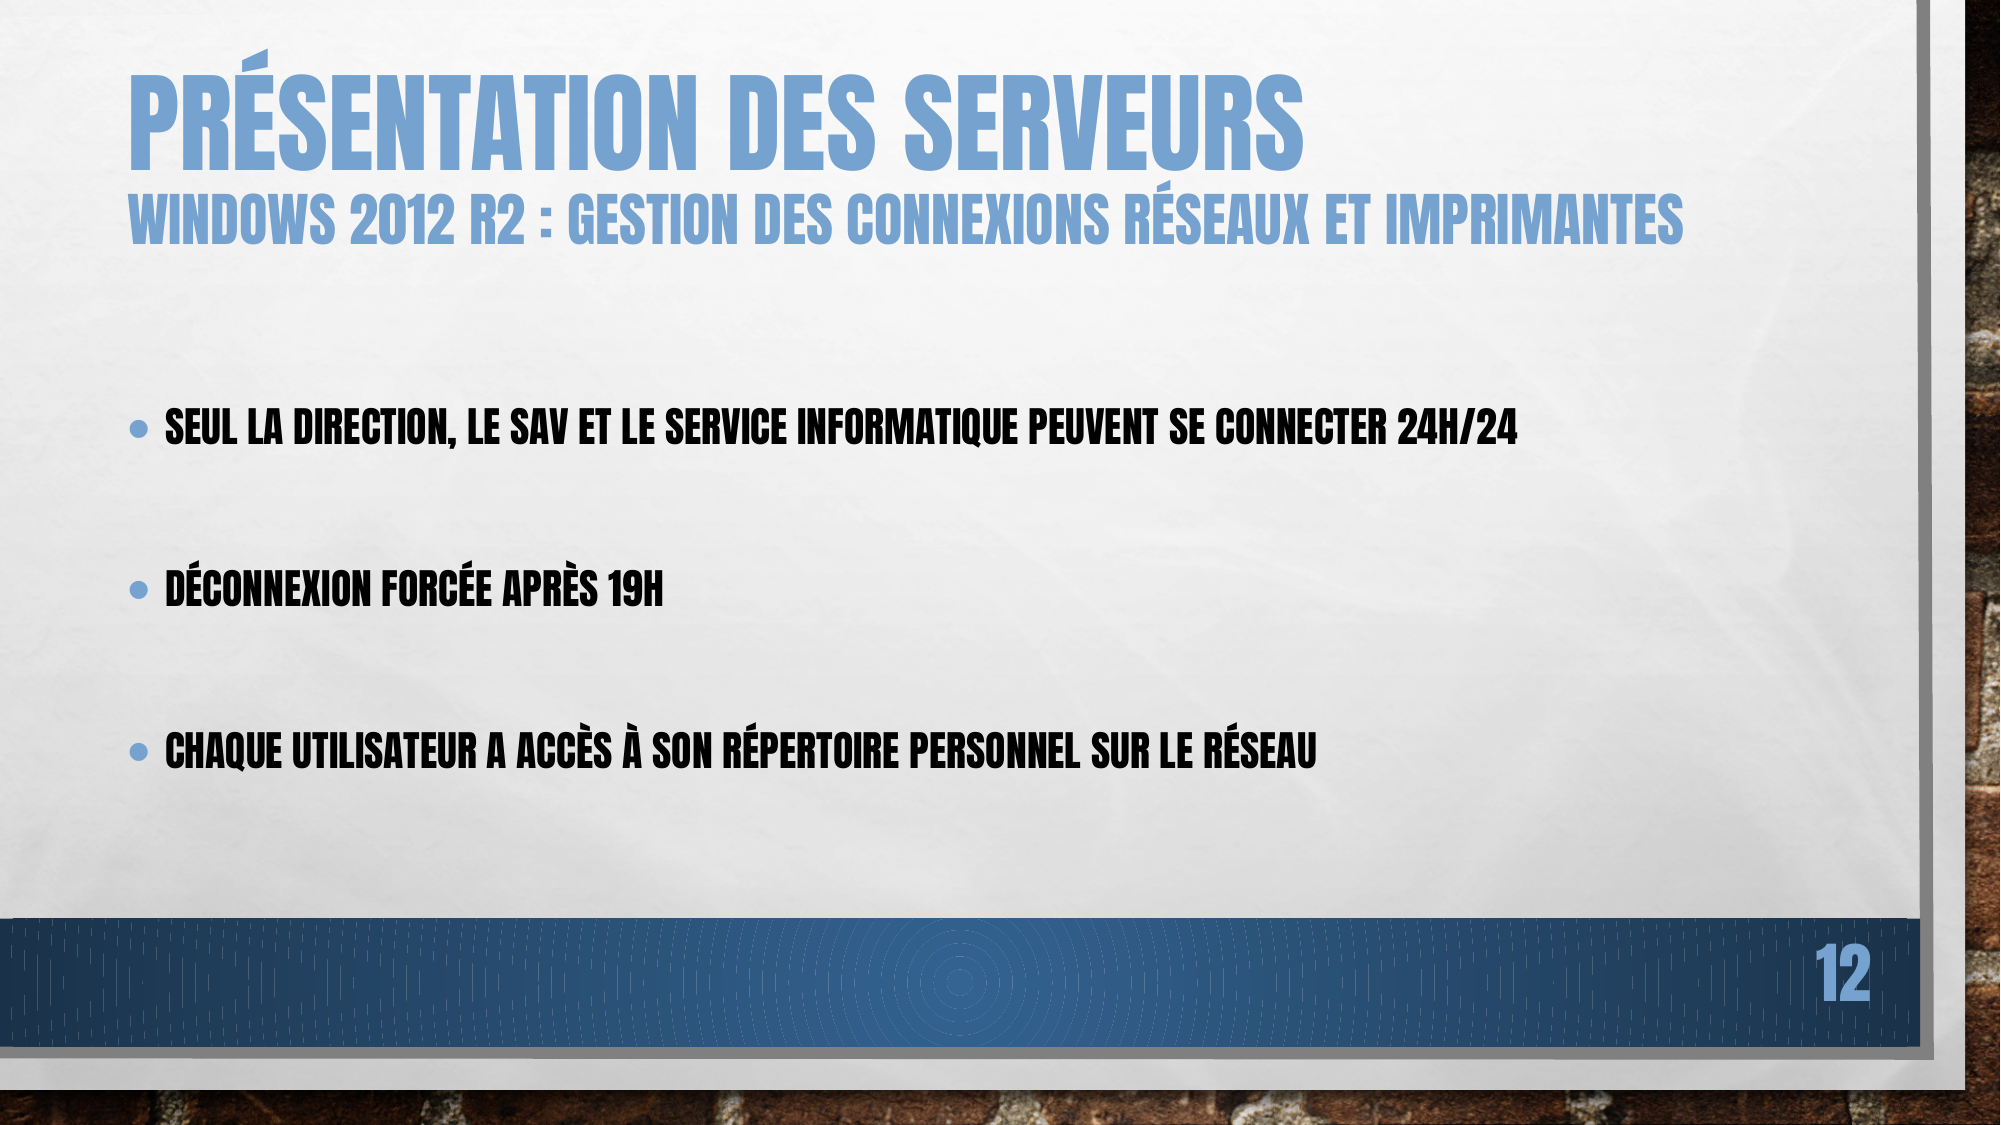

# Présentation des serveurs Windows 2012 R2 : gestion des connexions réseaux et imprimantes
Seul la direction, le SAV et le service informatique peuvent se connecter 24h/24

Déconnexion forcée après 19h

Chaque utilisateur a accès à son répertoire personnel sur le réseau
12